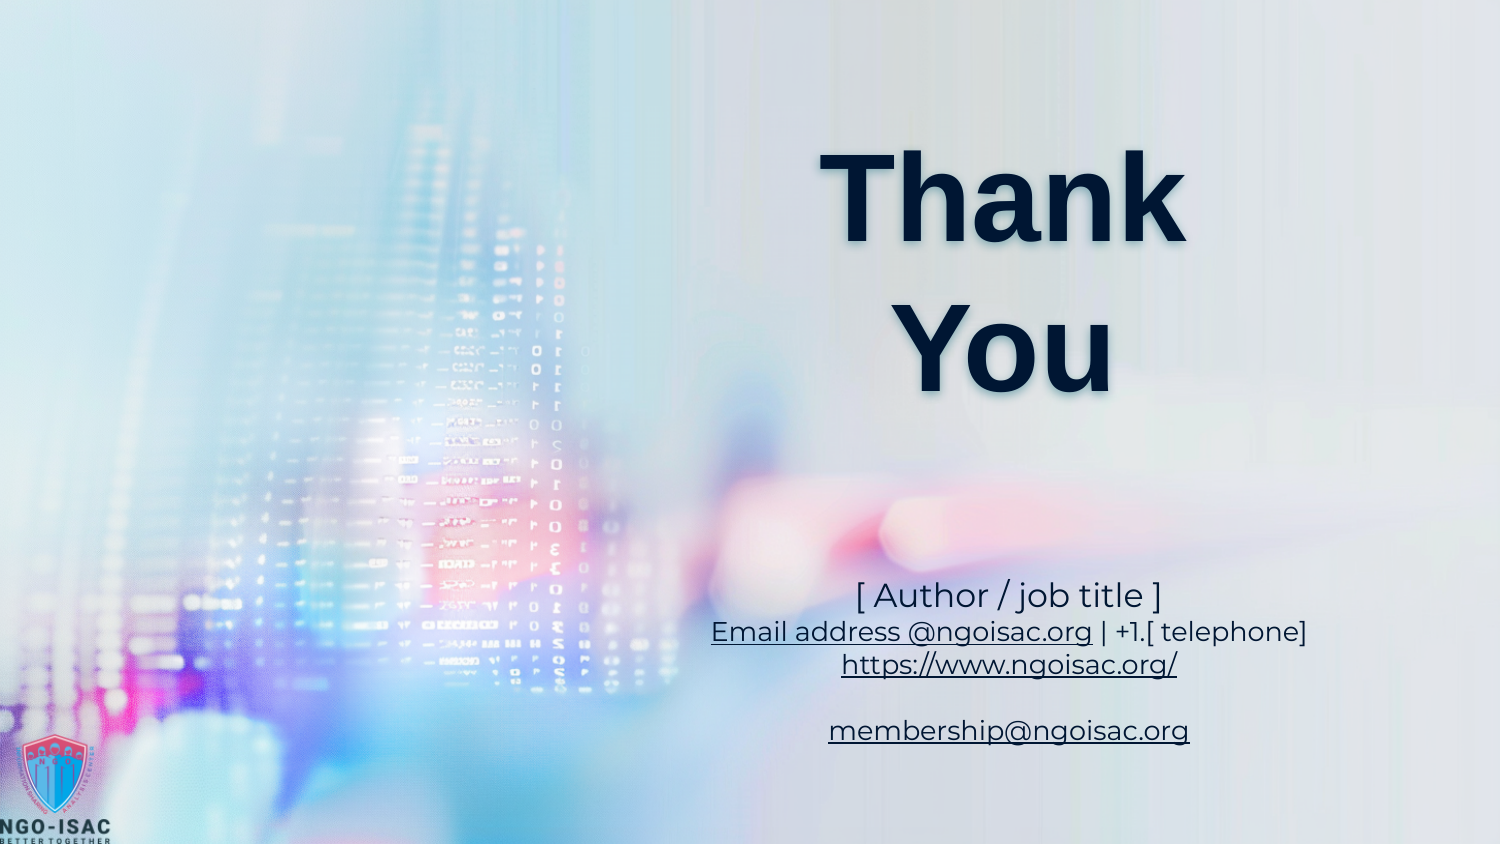

# Thank You
[ Author / job title ]
Email address @ngoisac.org | +1.[ telephone]
https://www.ngoisac.org/
membership@ngoisac.org